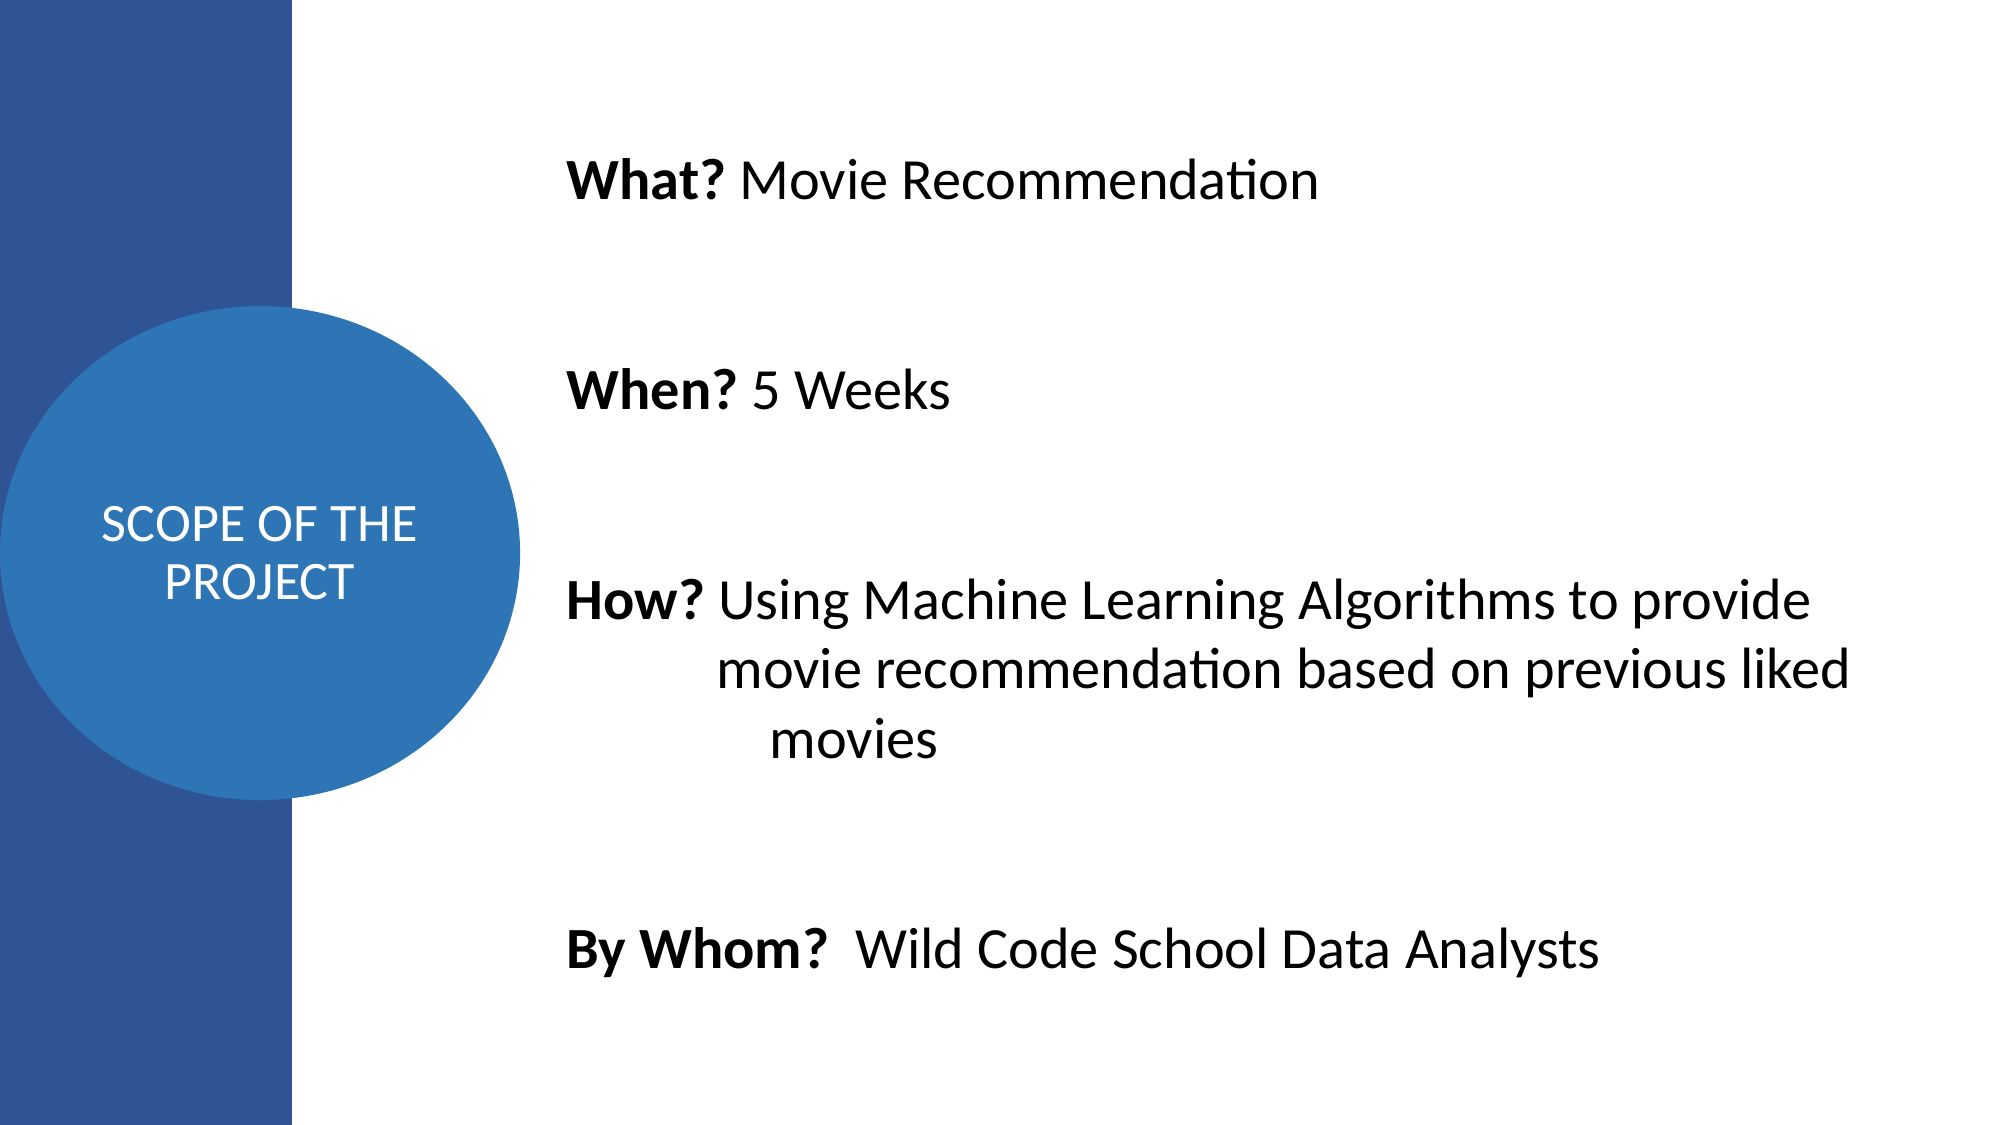

What? Movie Recommendation

When? 5 Weeks

How? Using Machine Learning Algorithms to provide
movie recommendation based on previous liked          movies

By Whom?  Wild Code School Data Analysts

SCOPE OF THE PROJECT